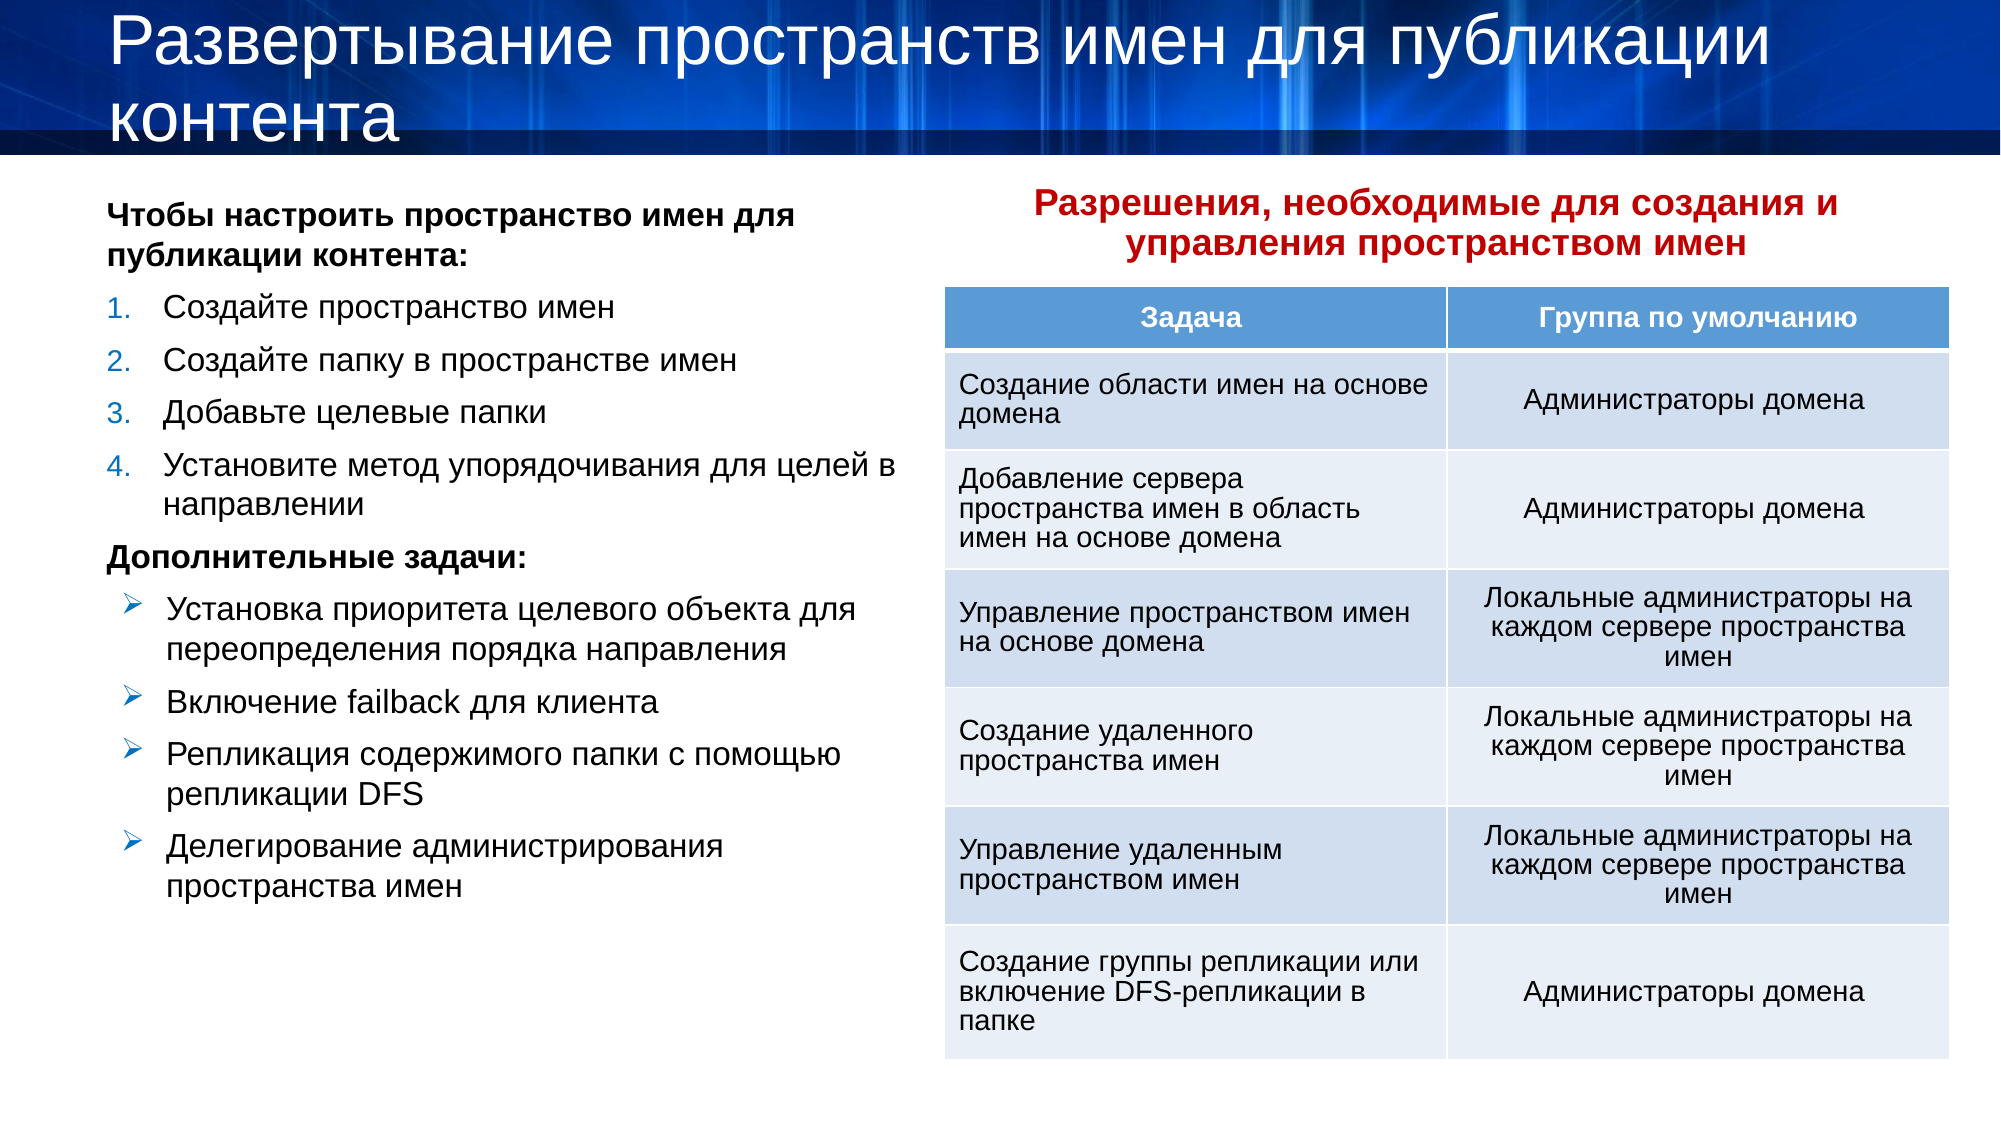

Развертывание пространств имен для публикации контента
Разрешения, необходимые для создания и управления пространством имен
Чтобы настроить пространство имен для публикации контента:
Создайте пространство имен
Создайте папку в пространстве имен
Добавьте целевые папки
Установите метод упорядочивания для целей в направлении
Дополнительные задачи:
Установка приоритета целевого объекта для переопределения порядка направления
Включение failback для клиента
Репликация содержимого папки с помощью репликации DFS
Делегирование администрирования пространства имен
| Задача | Группа по умолчанию |
| --- | --- |
| Создание области имен на основе домена | Администраторы домена |
| Добавление сервера пространства имен в область имен на основе домена | Администраторы домена |
| Управление пространством имен на основе домена | Локальные администраторы на каждом сервере пространства имен |
| Создание удаленного пространства имен | Локальные администраторы на каждом сервере пространства имен |
| Управление удаленным пространством имен | Локальные администраторы на каждом сервере пространства имен |
| Создание группы репликации или включение DFS-репликации в папке | Администраторы домена |